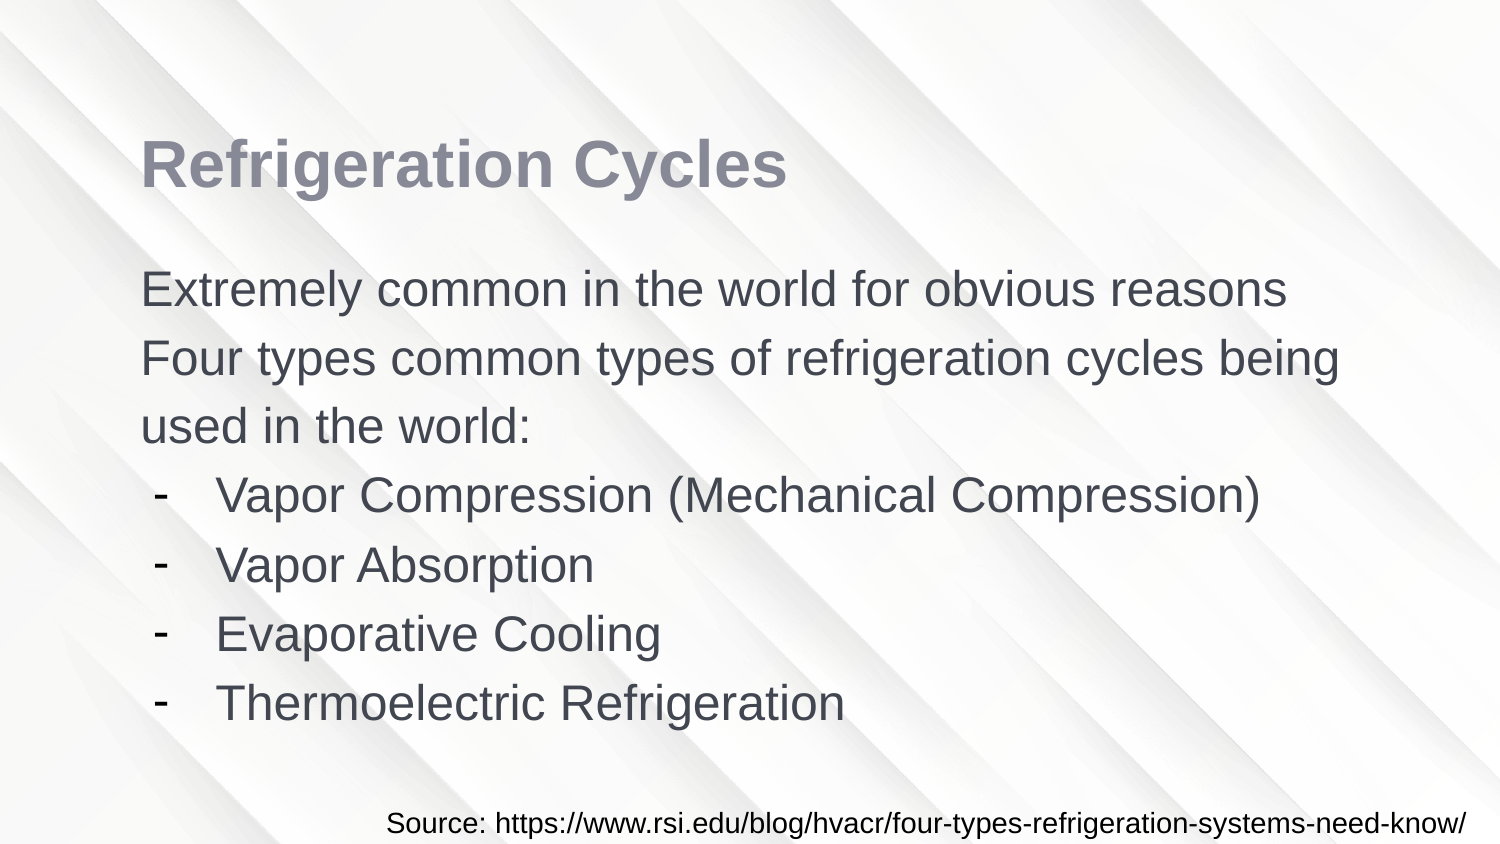

# Refrigeration Cycles
Extremely common in the world for obvious reasons
Four types common types of refrigeration cycles being used in the world:
Vapor Compression (Mechanical Compression)
Vapor Absorption
Evaporative Cooling
Thermoelectric Refrigeration
Source: https://www.rsi.edu/blog/hvacr/four-types-refrigeration-systems-need-know/